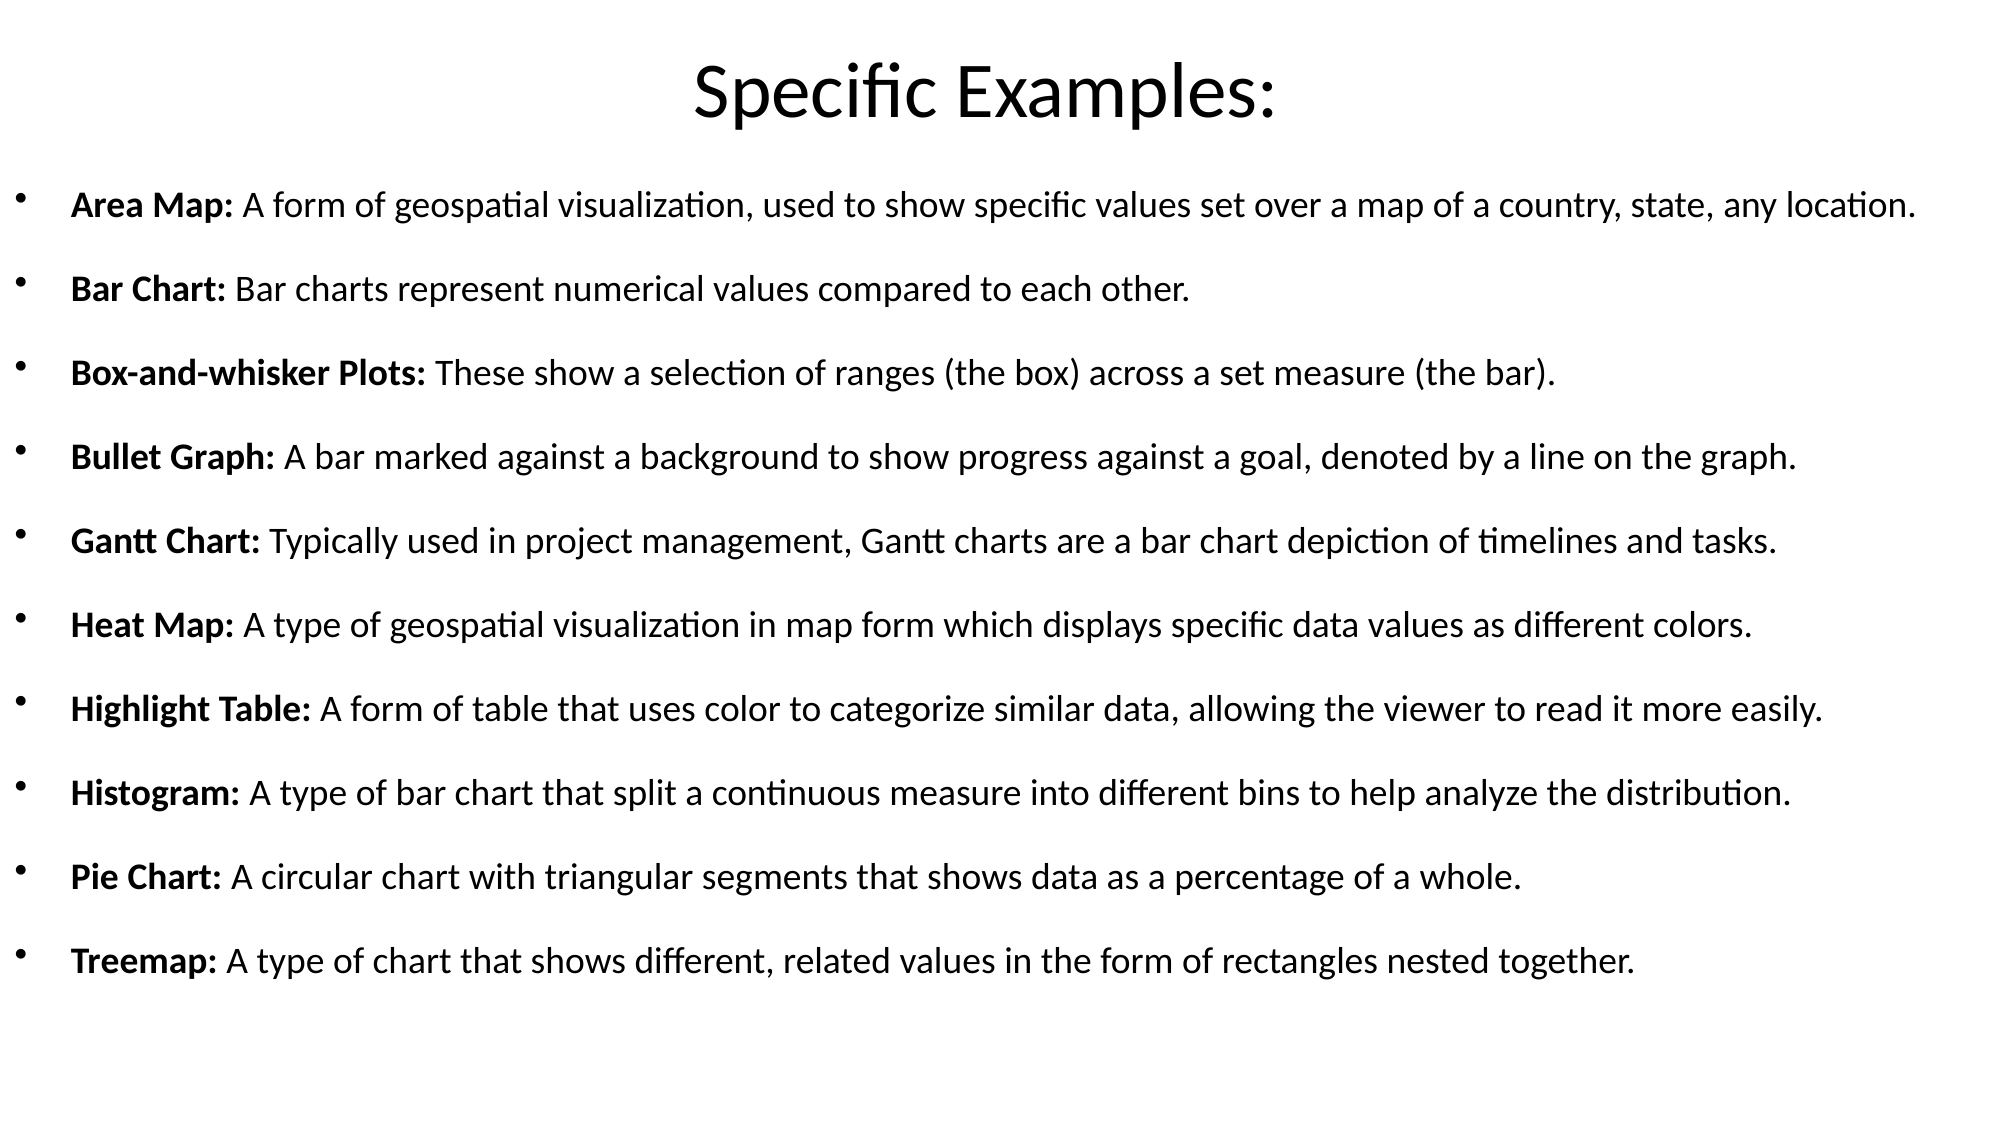

# Specific Examples:
Area Map: A form of geospatial visualization, used to show specific values set over a map of a country, state, any location.
Bar Chart: Bar charts represent numerical values compared to each other.
Box-and-whisker Plots: These show a selection of ranges (the box) across a set measure (the bar).
Bullet Graph: A bar marked against a background to show progress against a goal, denoted by a line on the graph.
Gantt Chart: Typically used in project management, Gantt charts are a bar chart depiction of timelines and tasks.
Heat Map: A type of geospatial visualization in map form which displays specific data values as different colors.
Highlight Table: A form of table that uses color to categorize similar data, allowing the viewer to read it more easily.
Histogram: A type of bar chart that split a continuous measure into different bins to help analyze the distribution.
Pie Chart: A circular chart with triangular segments that shows data as a percentage of a whole.
Treemap: A type of chart that shows different, related values in the form of rectangles nested together.

10